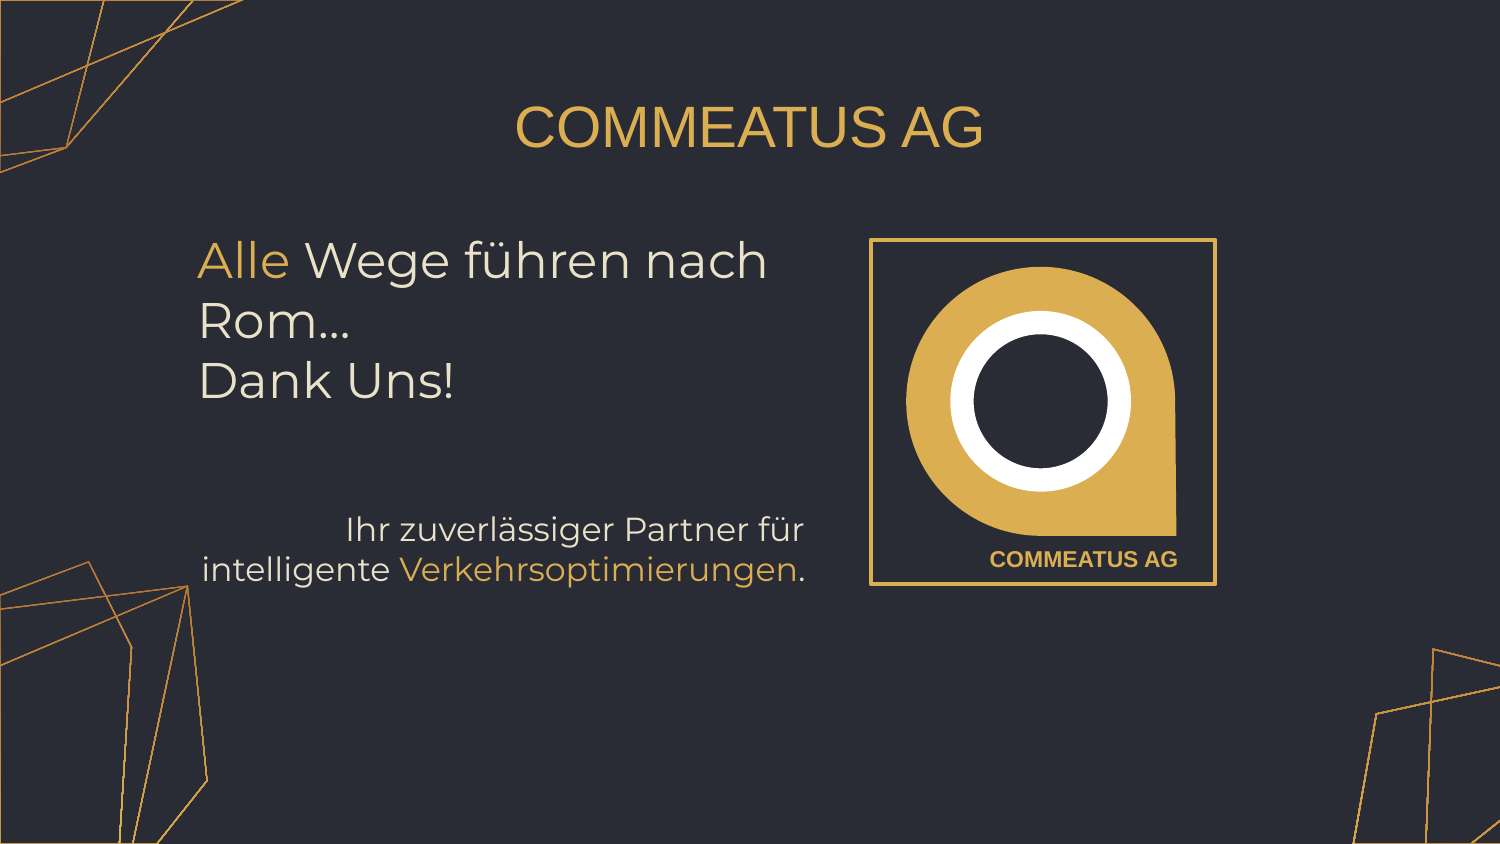

# COMMEATUS AG
Alle Wege führen nach Rom…
Dank Uns!

Ihr zuverlässiger Partner für intelligente Verkehrsoptimierungen.

COMMEATUS AG